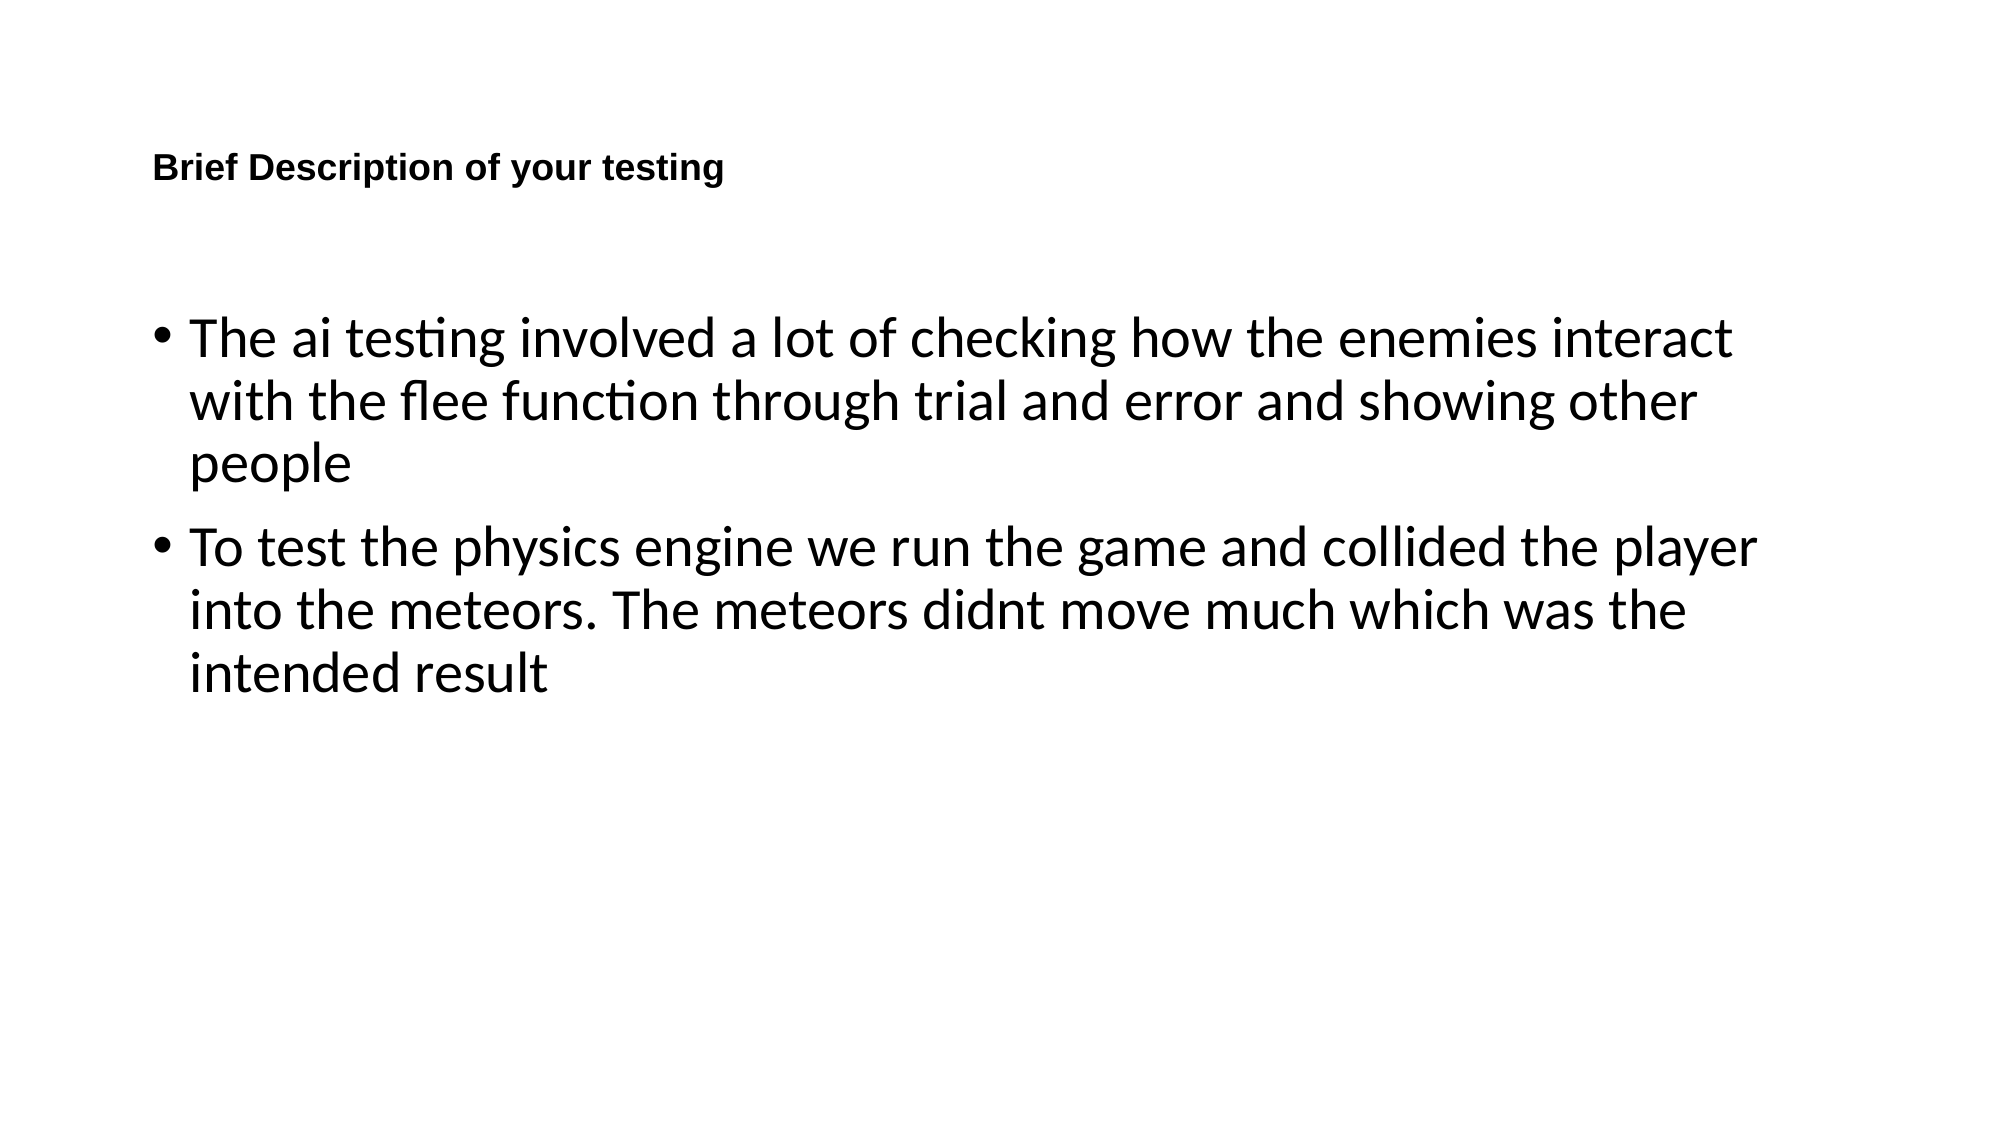

# Brief Description of your testing
The ai testing involved a lot of checking how the enemies interact with the flee function through trial and error and showing other people
To test the physics engine we run the game and collided the player into the meteors. The meteors didnt move much which was the intended result